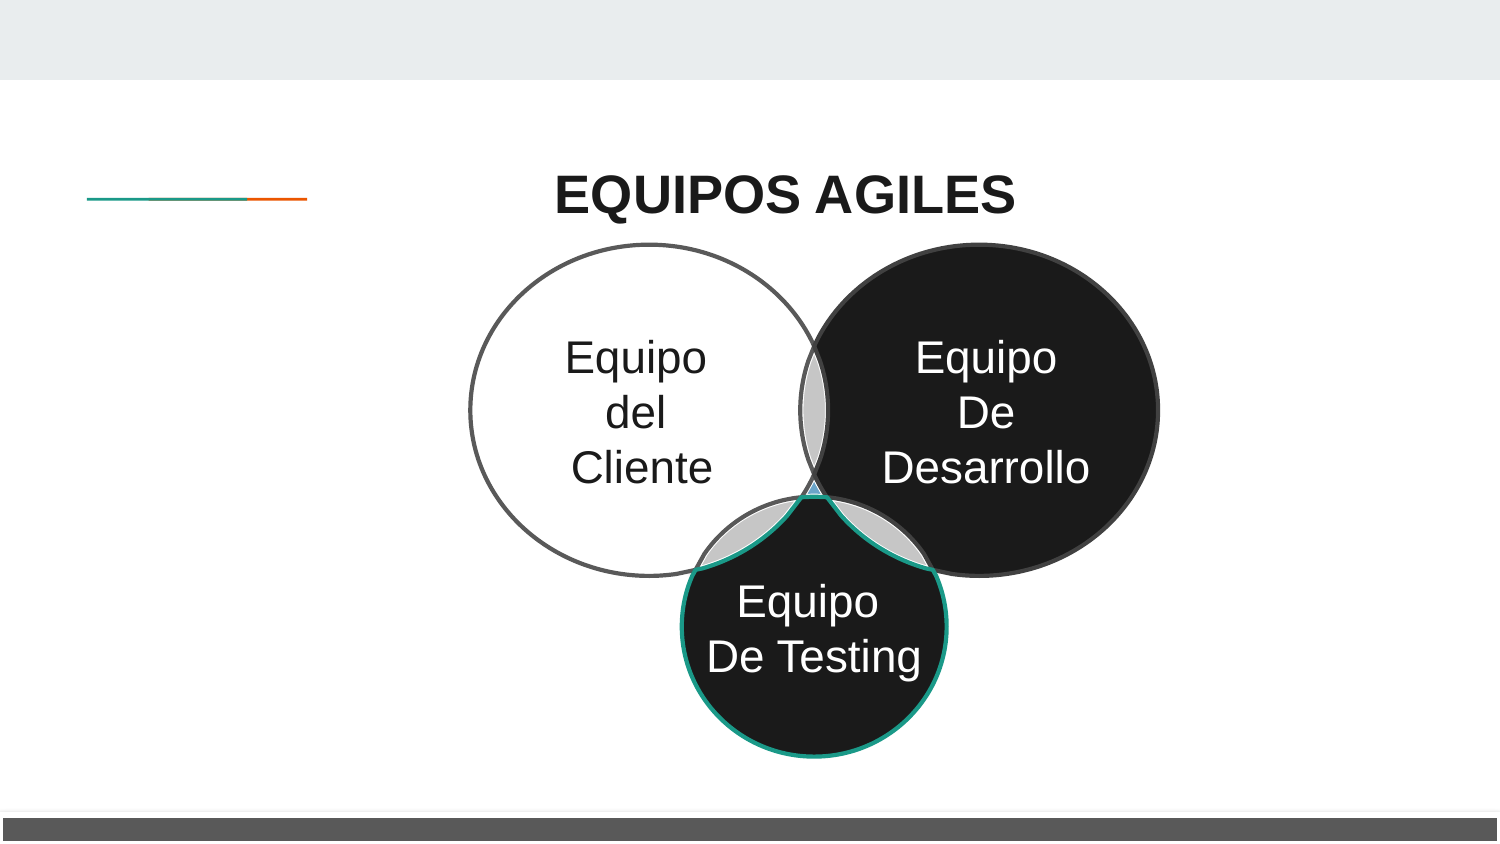

EQUIPOS AGILES
Equipo
del
Cliente
Equipo
De
Desarrollo

Equipo
De Testing